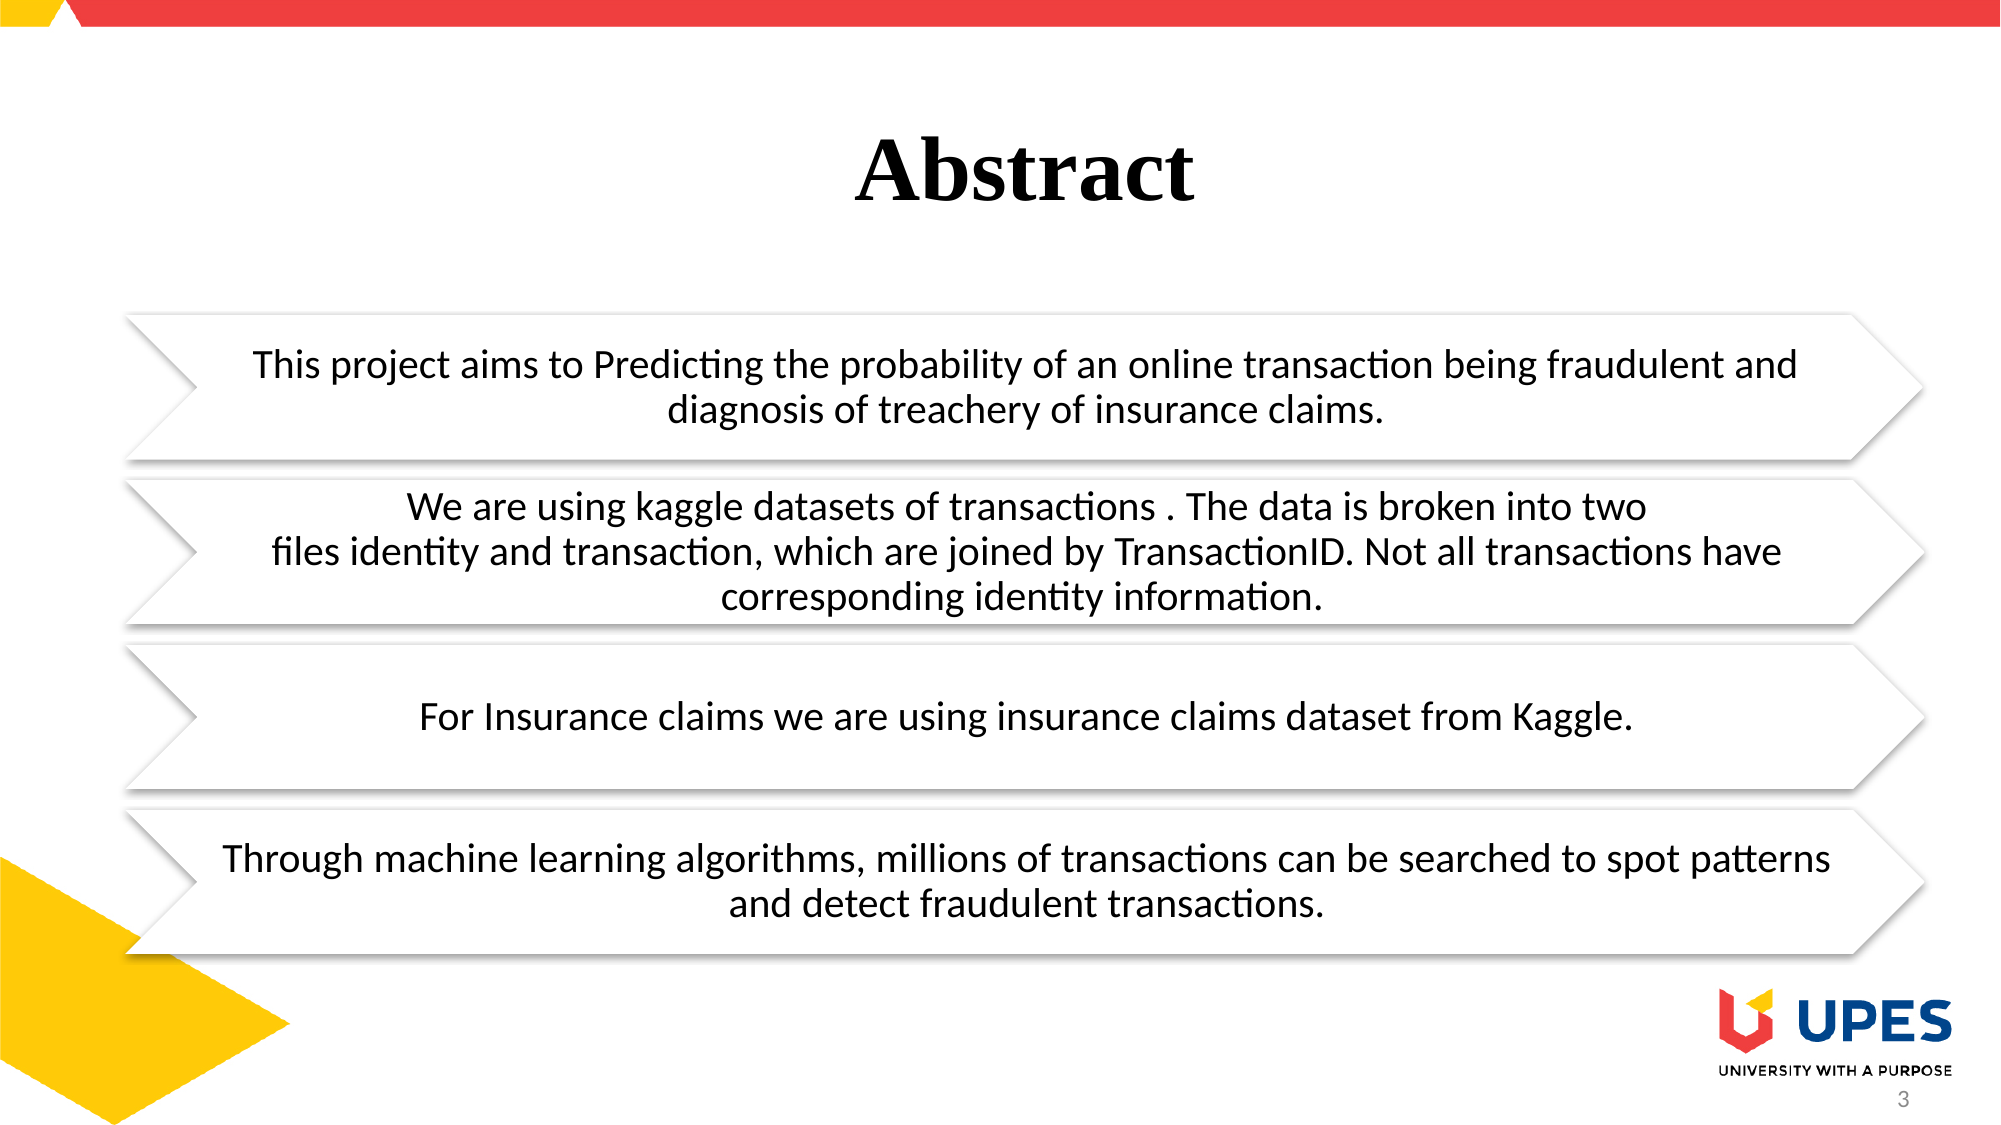

# Abstract
This project aims to Predicting the probability of an online transaction being fraudulent and diagnosis of treachery of insurance claims.
We are using kaggle datasets of transactions . The data is broken into two files identity and transaction, which are joined by TransactionID. Not all transactions have corresponding identity information.
For Insurance claims we are using insurance claims dataset from Kaggle.
Through machine learning algorithms, millions of transactions can be searched to spot patterns and detect fraudulent transactions.